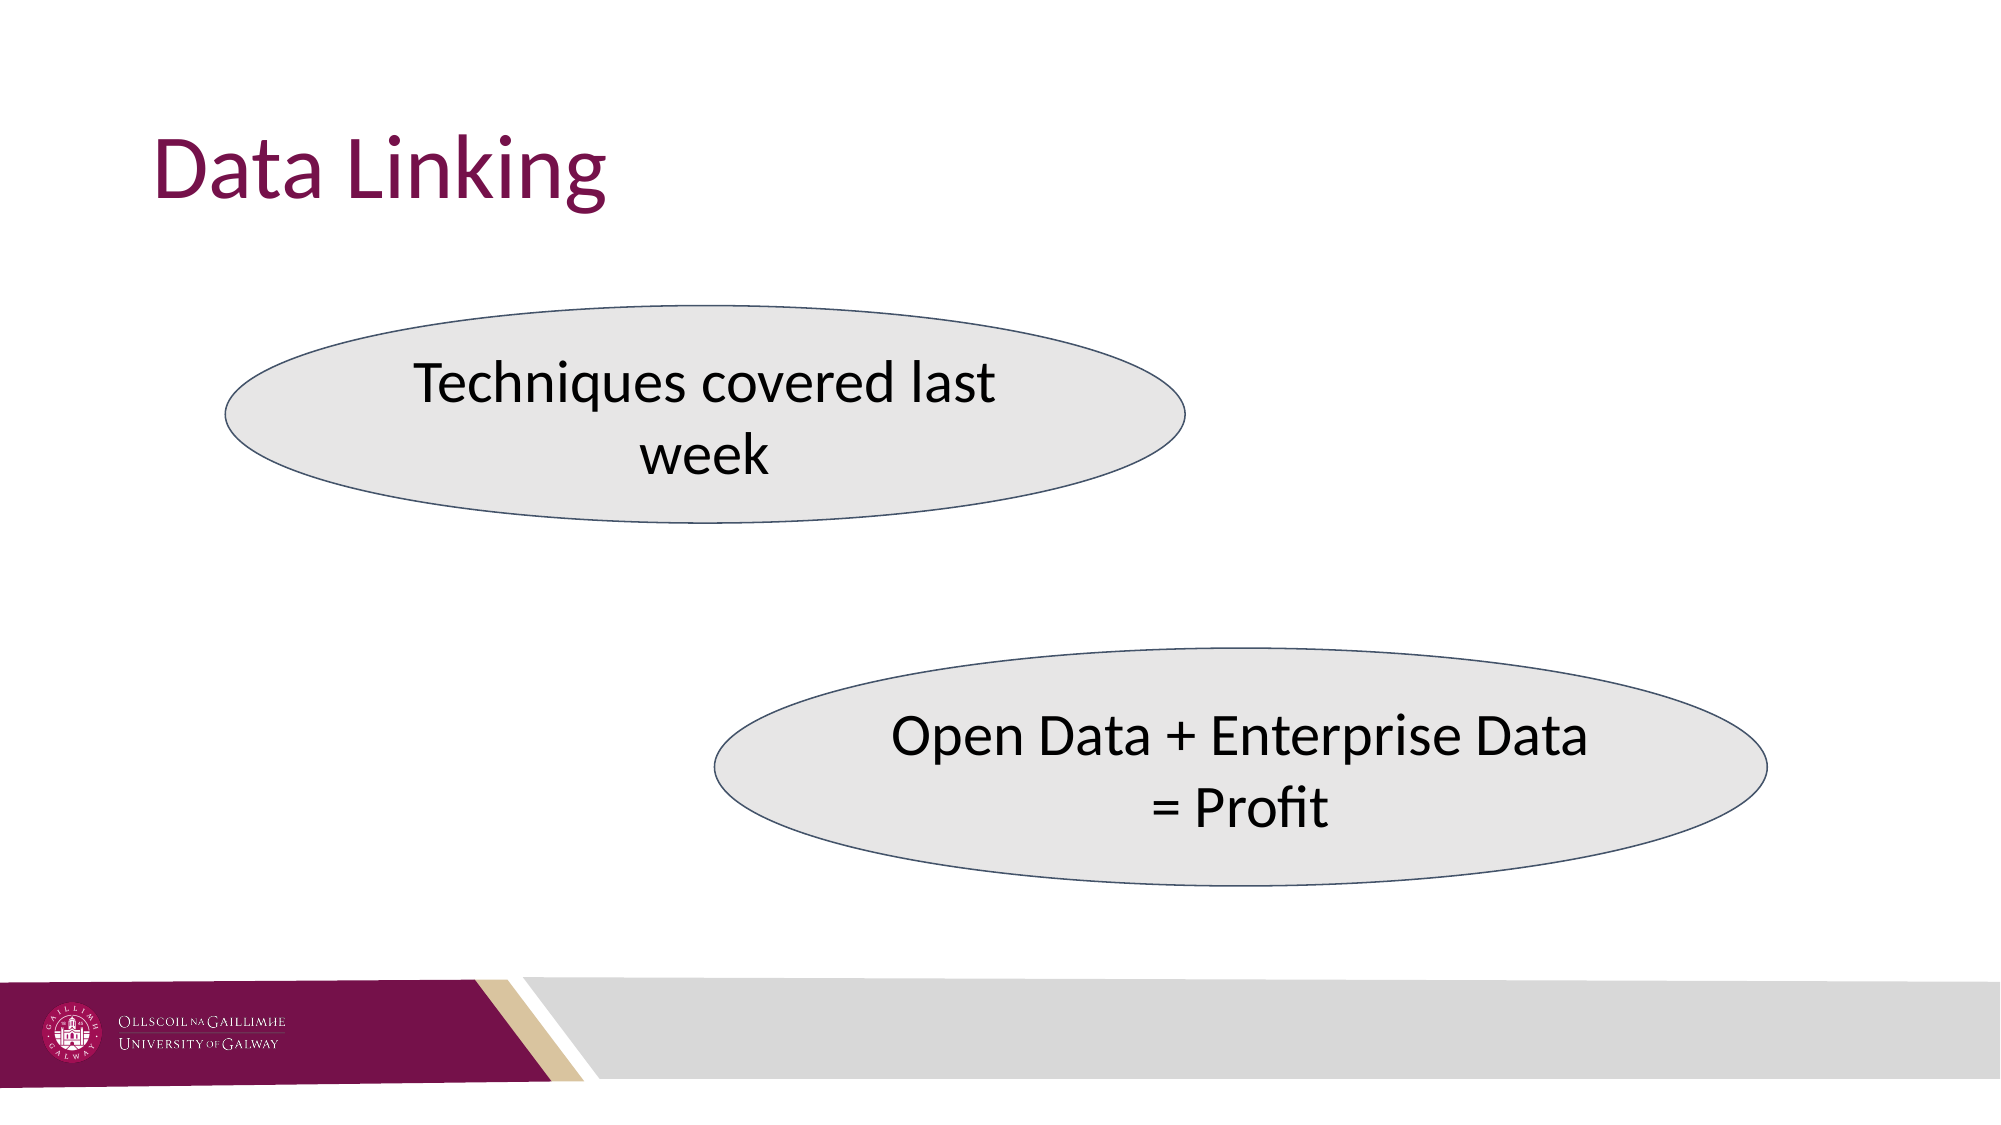

# Data Linking
Techniques covered last week
Open Data + Enterprise Data
= Profit